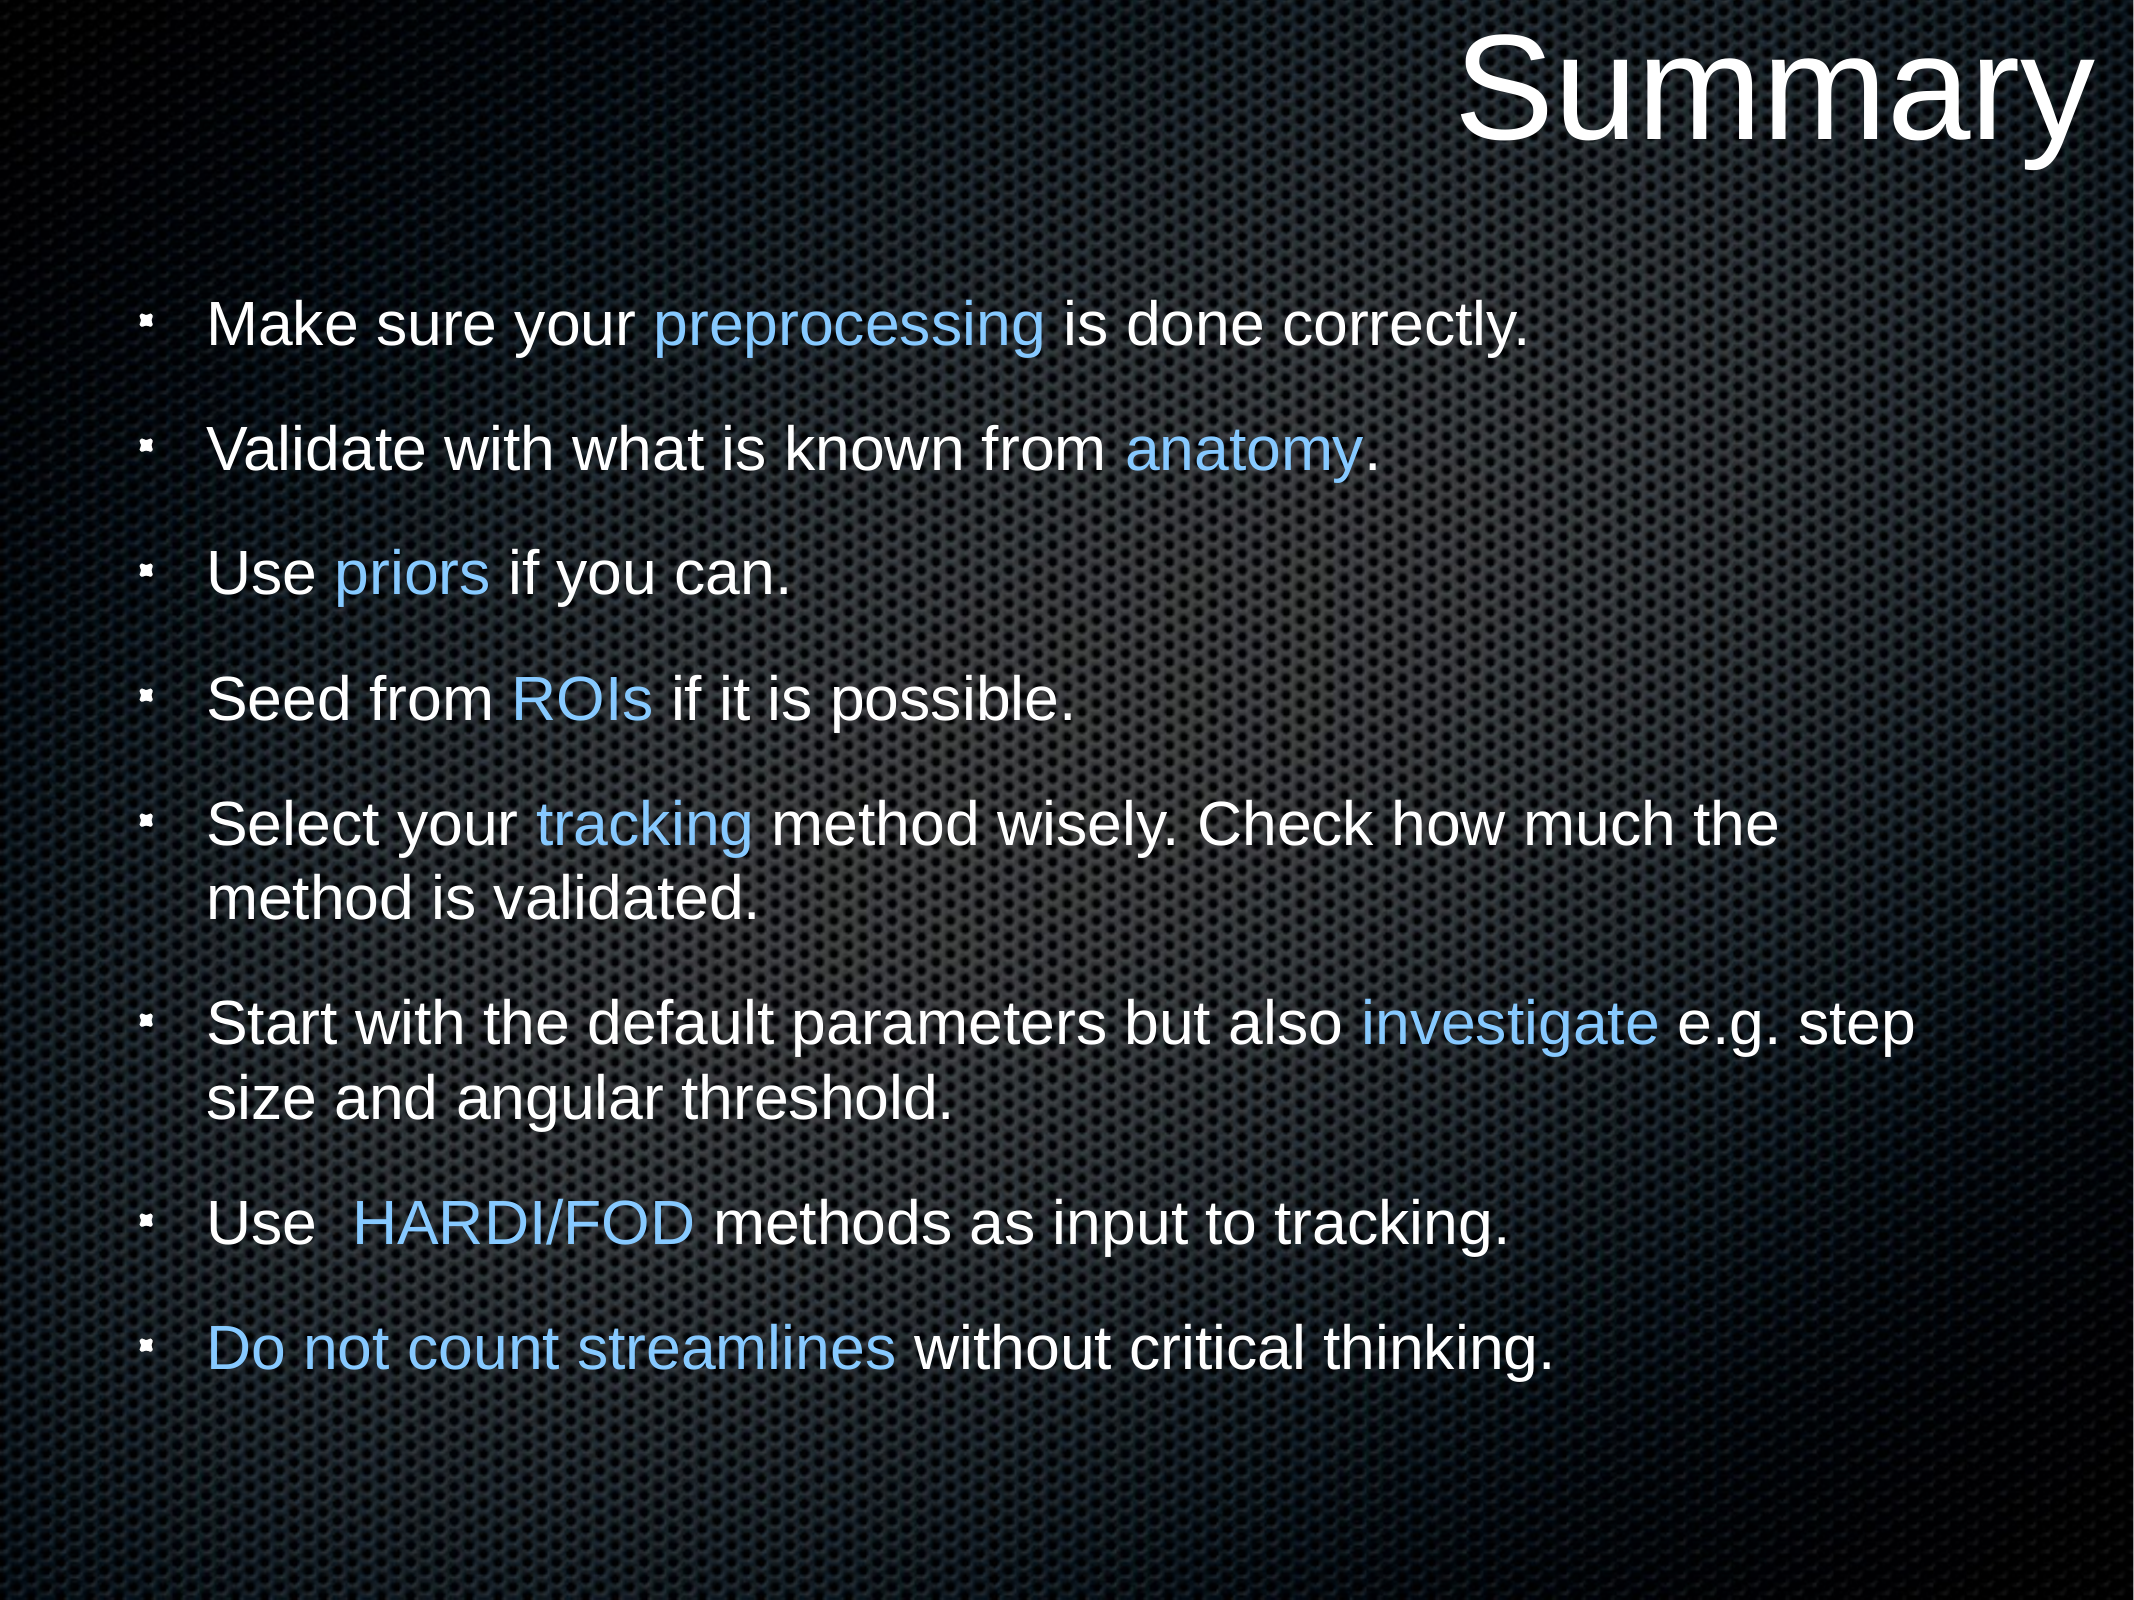

# Summary
Make sure your preprocessing is done correctly.
Validate with what is known from anatomy.
Use priors if you can.
Seed from ROIs if it is possible.
Select your tracking method wisely. Check how much the method is validated.
Start with the default parameters but also investigate e.g. step size and angular threshold.
Use  HARDI/FOD methods as input to tracking.
Do not count streamlines without critical thinking.